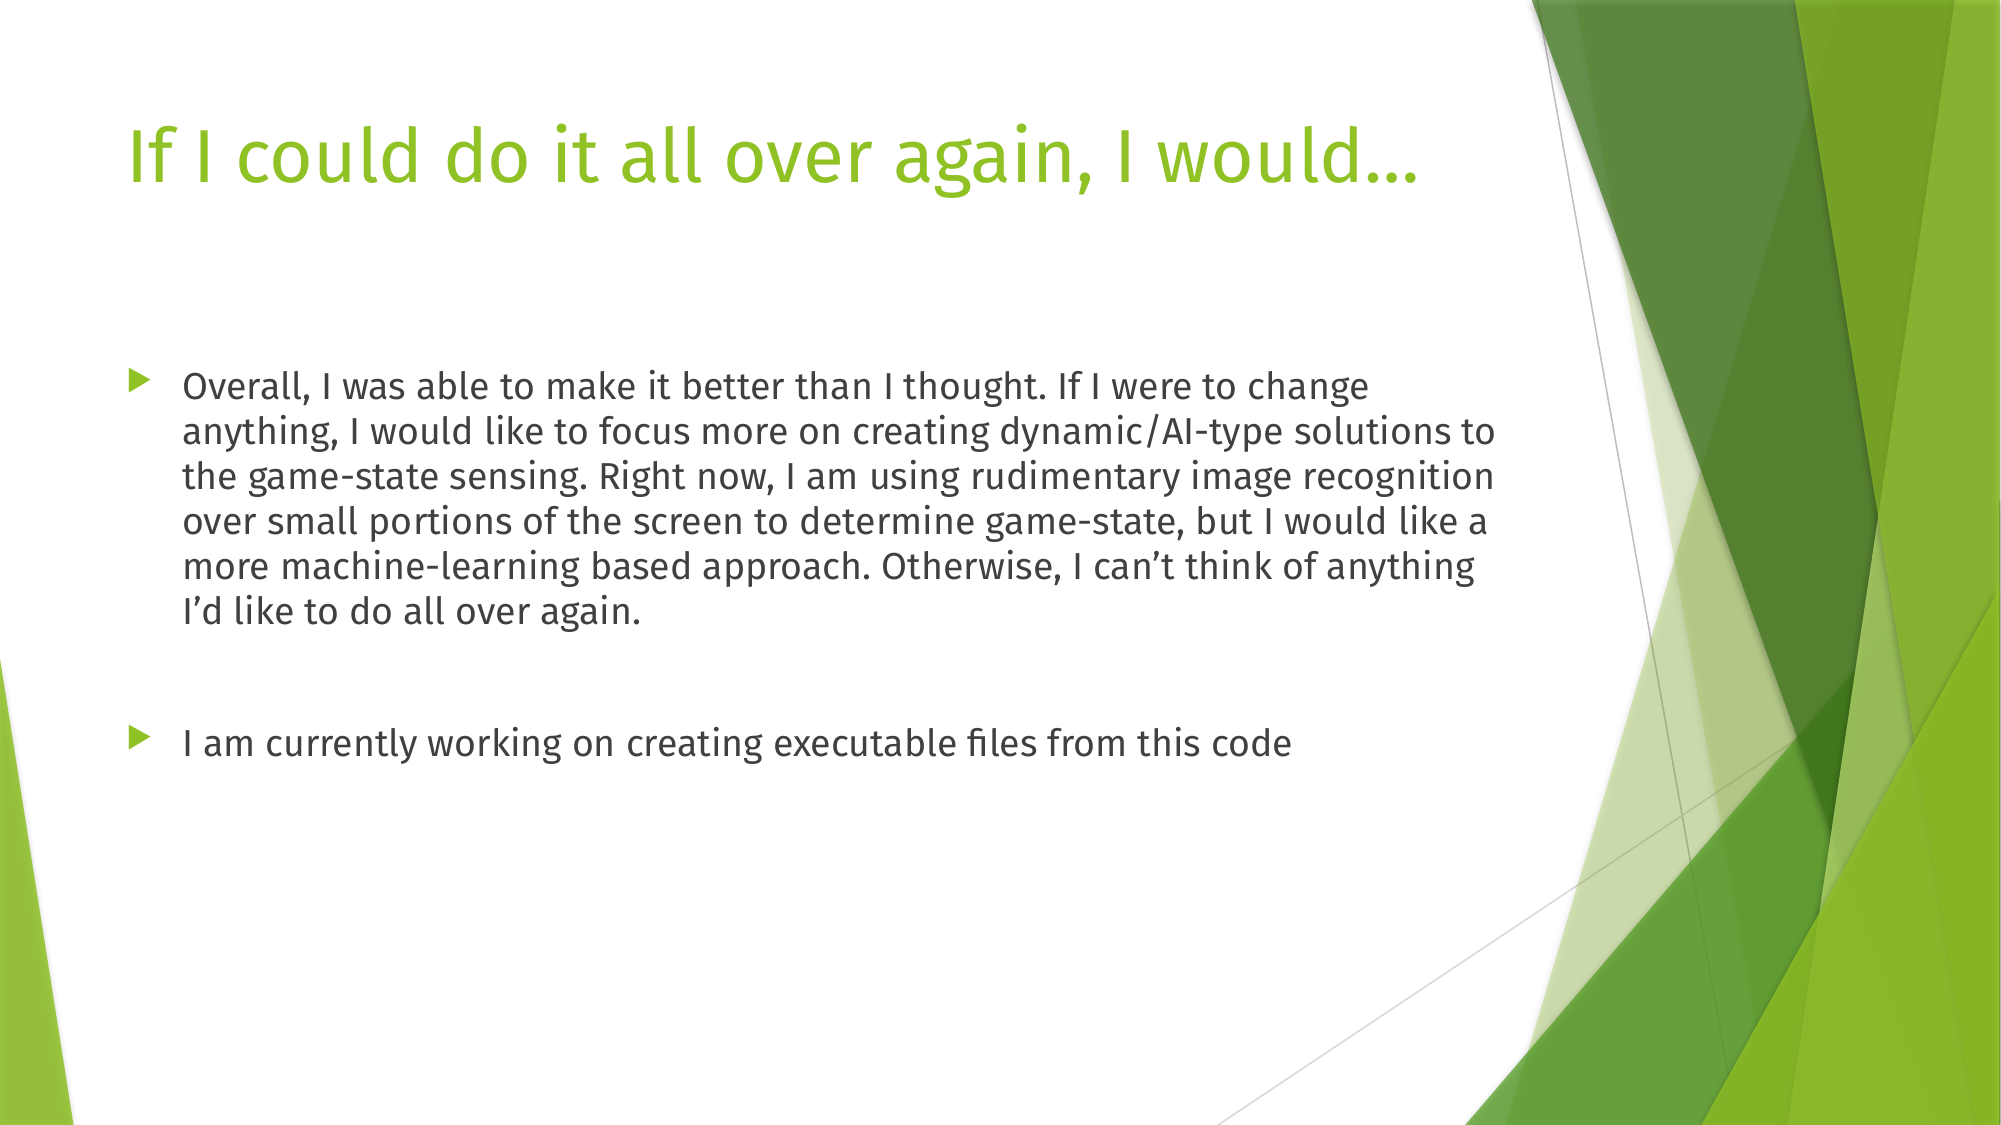

# If I could do it all over again, I would…
Overall, I was able to make it better than I thought. If I were to change anything, I would like to focus more on creating dynamic/AI-type solutions to the game-state sensing. Right now, I am using rudimentary image recognition over small portions of the screen to determine game-state, but I would like a more machine-learning based approach. Otherwise, I can’t think of anything I’d like to do all over again.

I am currently working on creating executable files from this code